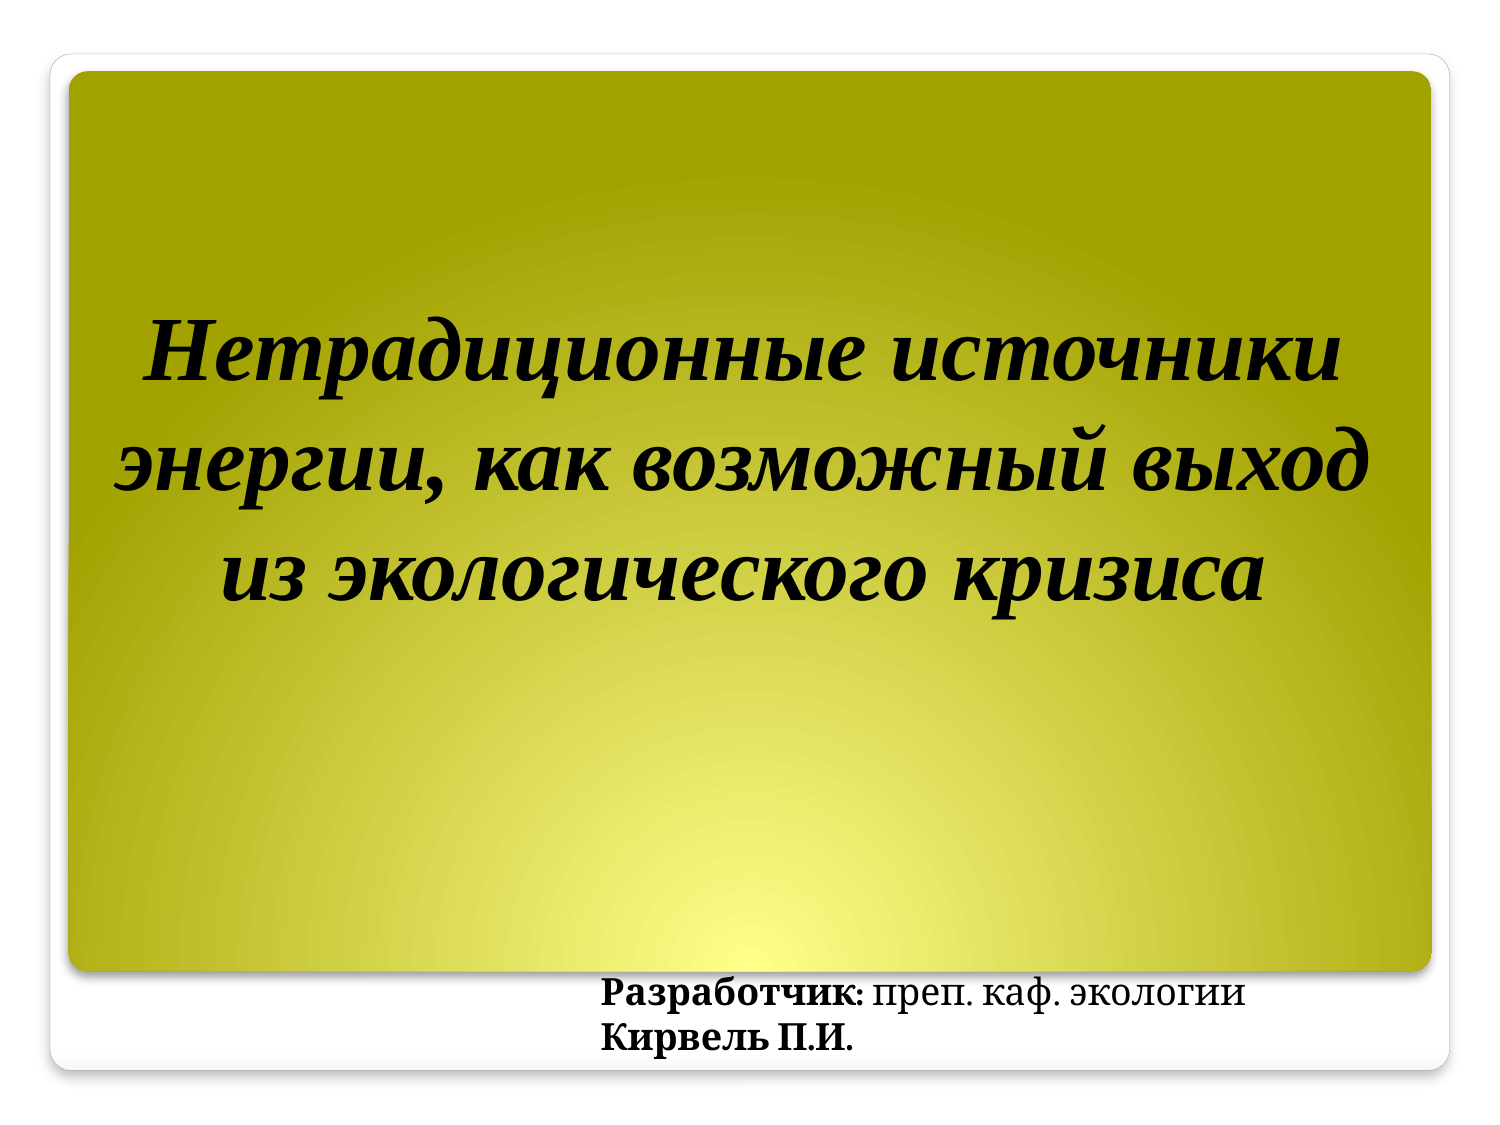

Нетрадиционные источники энергии, как возможный выход из экологического кризиса
Разработчик: преп. каф. экологии  Кирвель П.И.